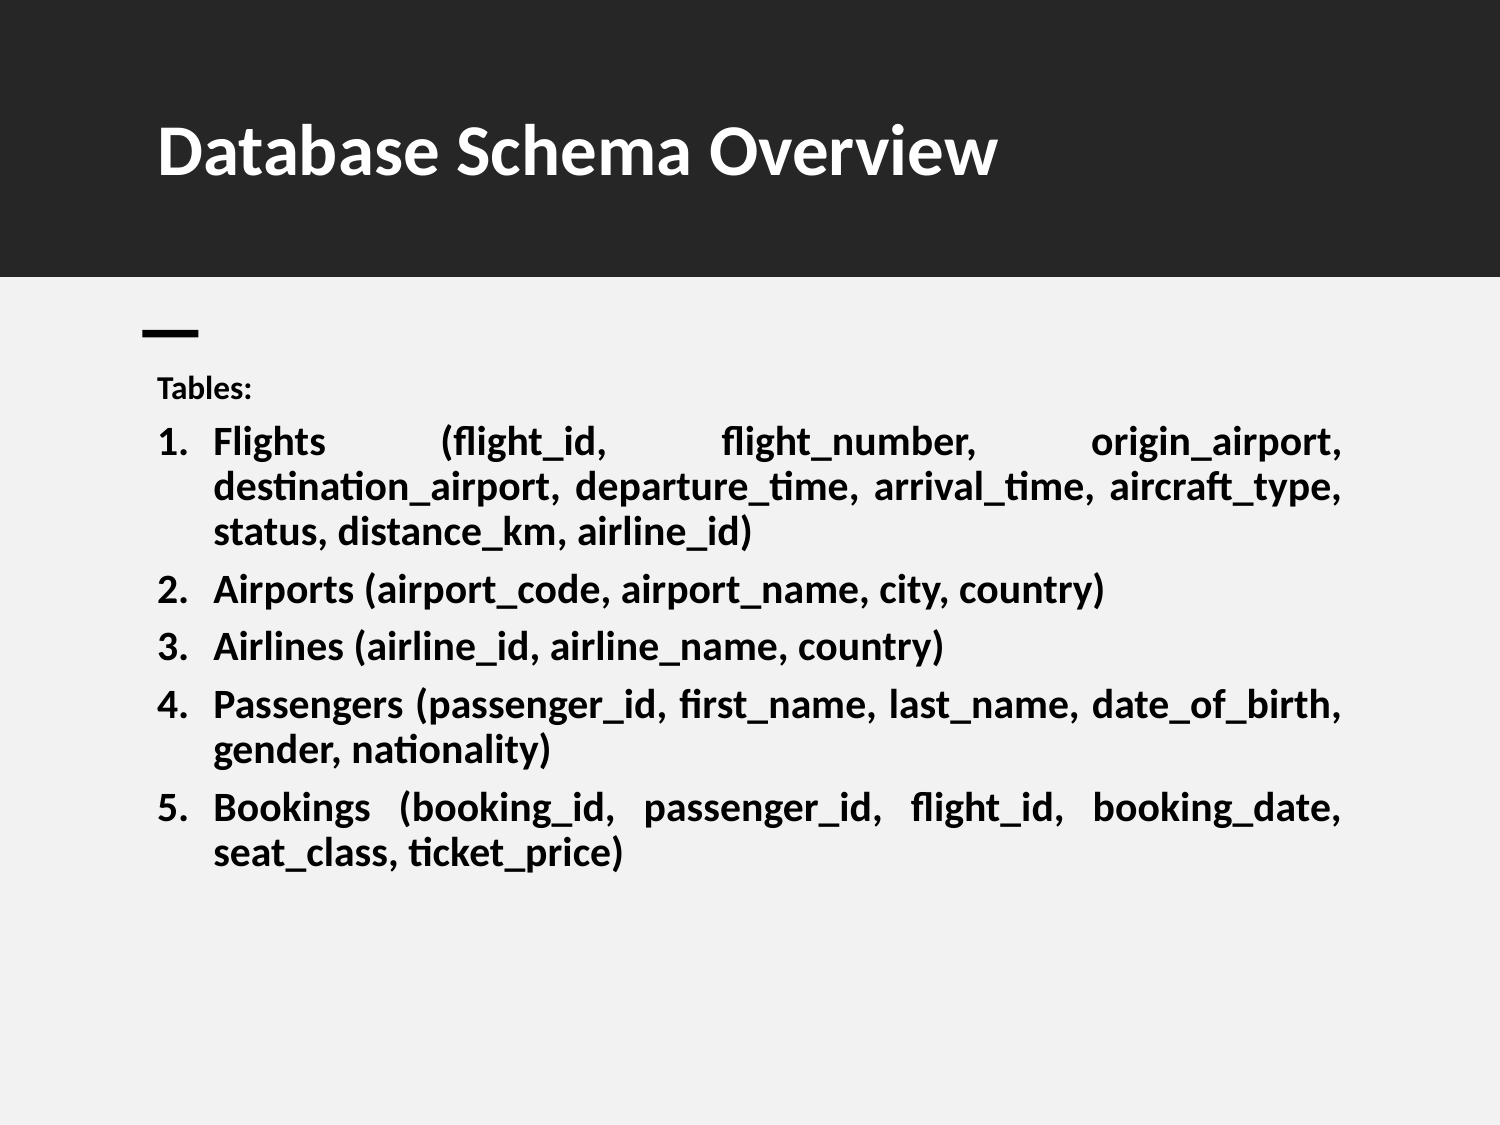

# Database Schema Overview

Tables:
Flights (flight_id, flight_number, origin_airport, destination_airport, departure_time, arrival_time, aircraft_type, status, distance_km, airline_id)
Airports (airport_code, airport_name, city, country)
Airlines (airline_id, airline_name, country)
Passengers (passenger_id, first_name, last_name, date_of_birth, gender, nationality)
Bookings (booking_id, passenger_id, flight_id, booking_date, seat_class, ticket_price)